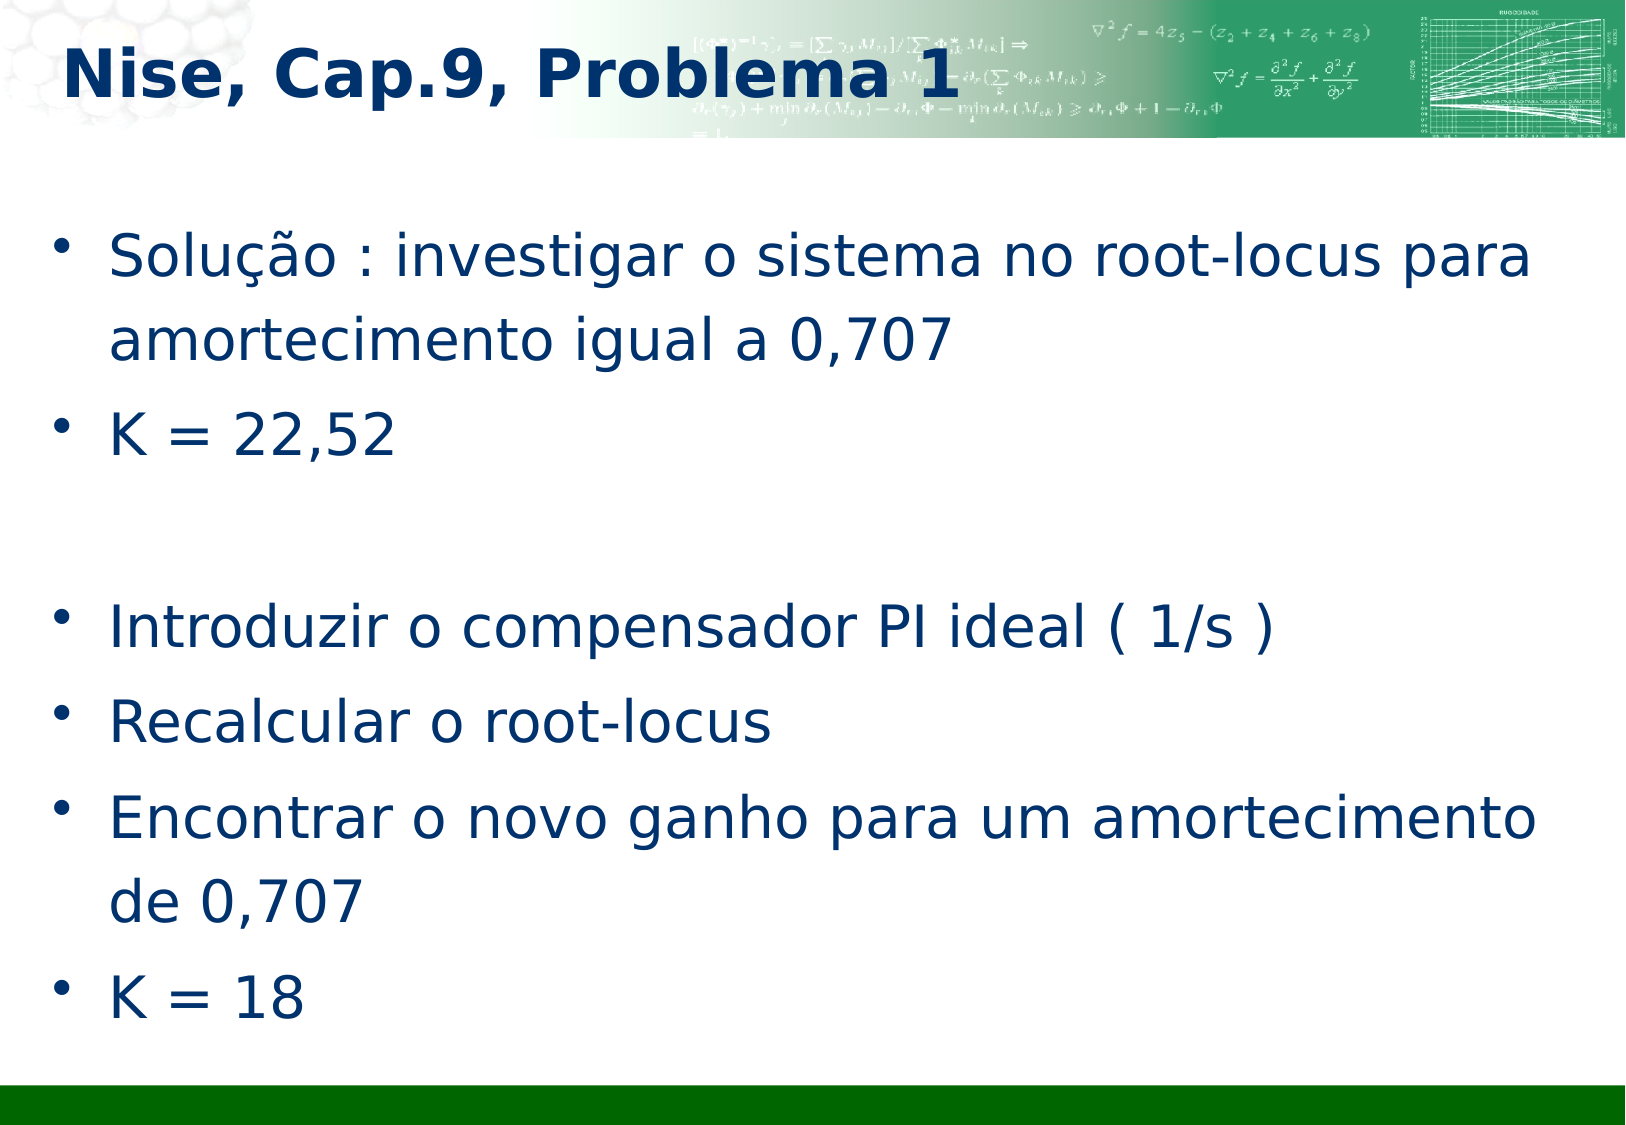

# Nise, Cap.9, Problema 1
Solução : investigar o sistema no root-locus para amortecimento igual a 0,707
K = 22,52

Introduzir o compensador PI ideal ( 1/s )
Recalcular o root-locus
Encontrar o novo ganho para um amortecimento de 0,707
K = 18